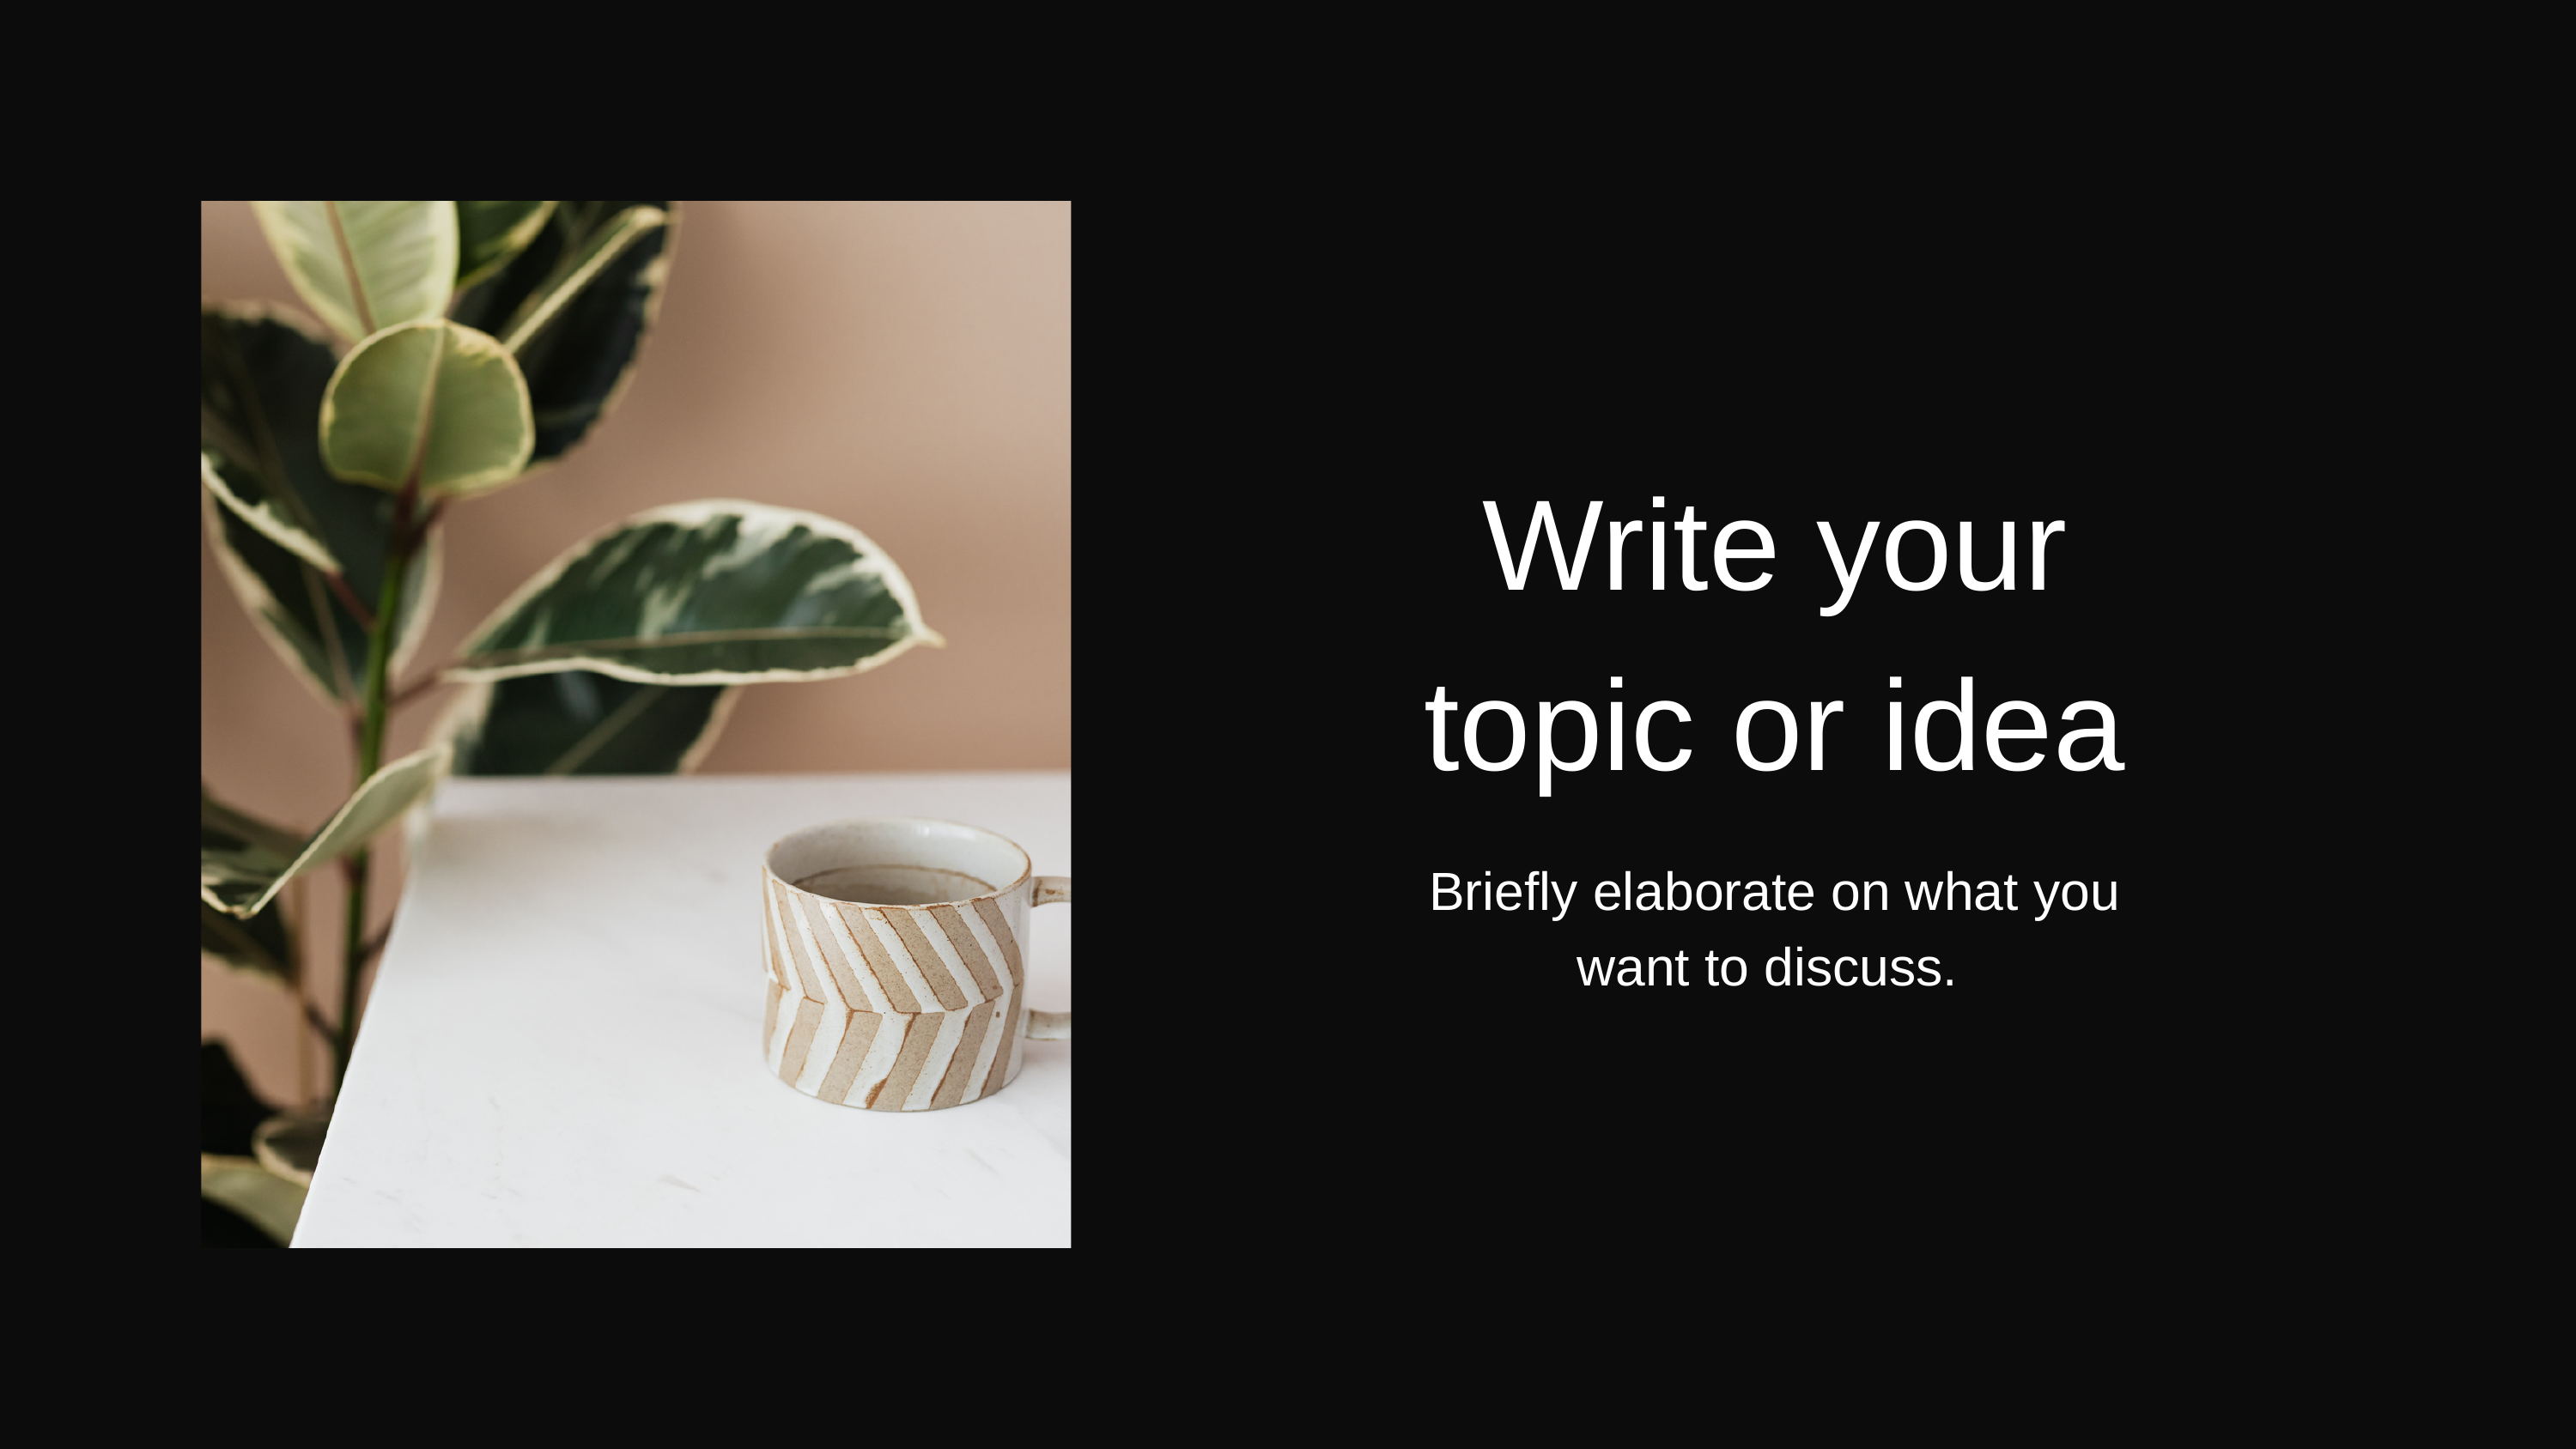

Write your
topic or idea
Briefly elaborate on what you
want to discuss.